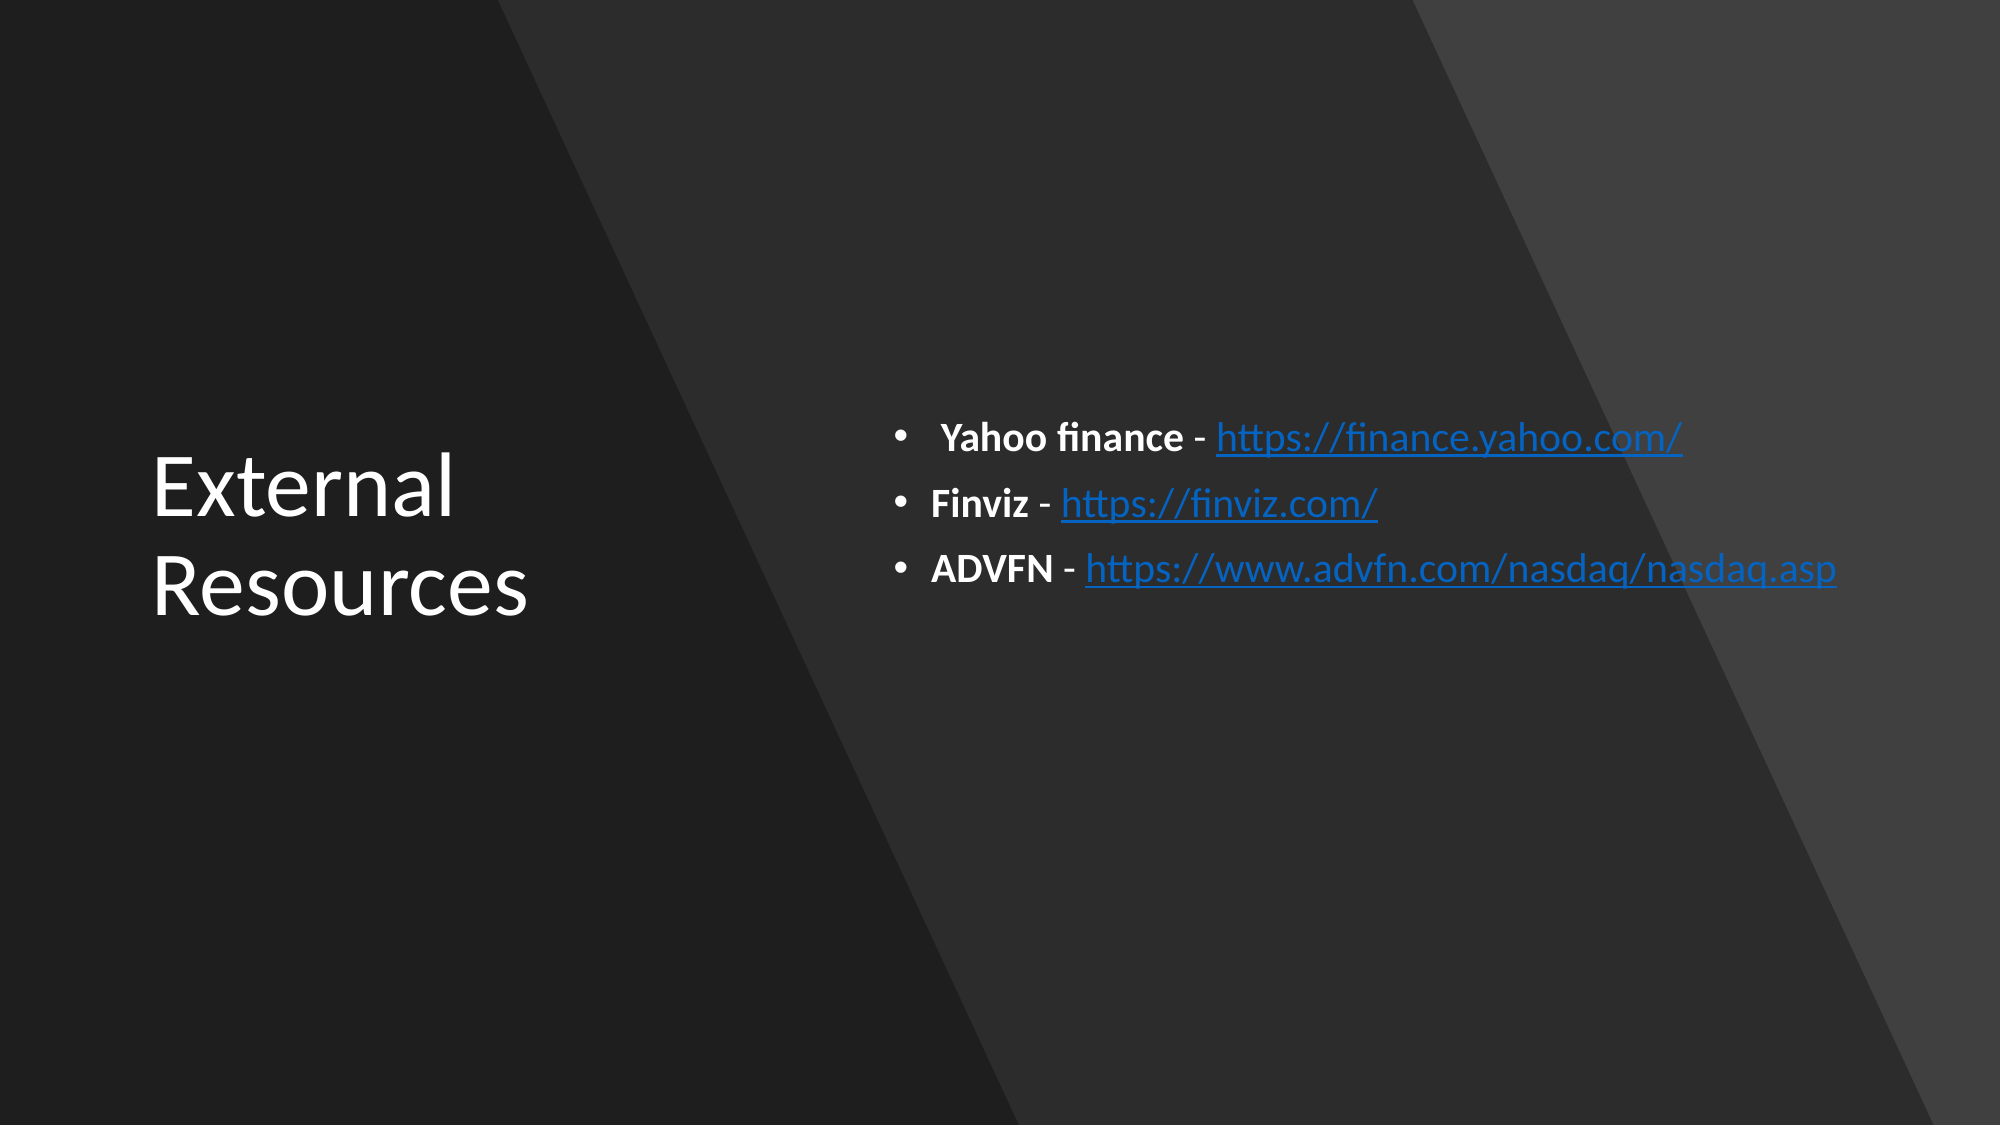

# External Resources
 Yahoo finance - https://finance.yahoo.com/
Finviz - https://finviz.com/
ADVFN - https://www.advfn.com/nasdaq/nasdaq.asp